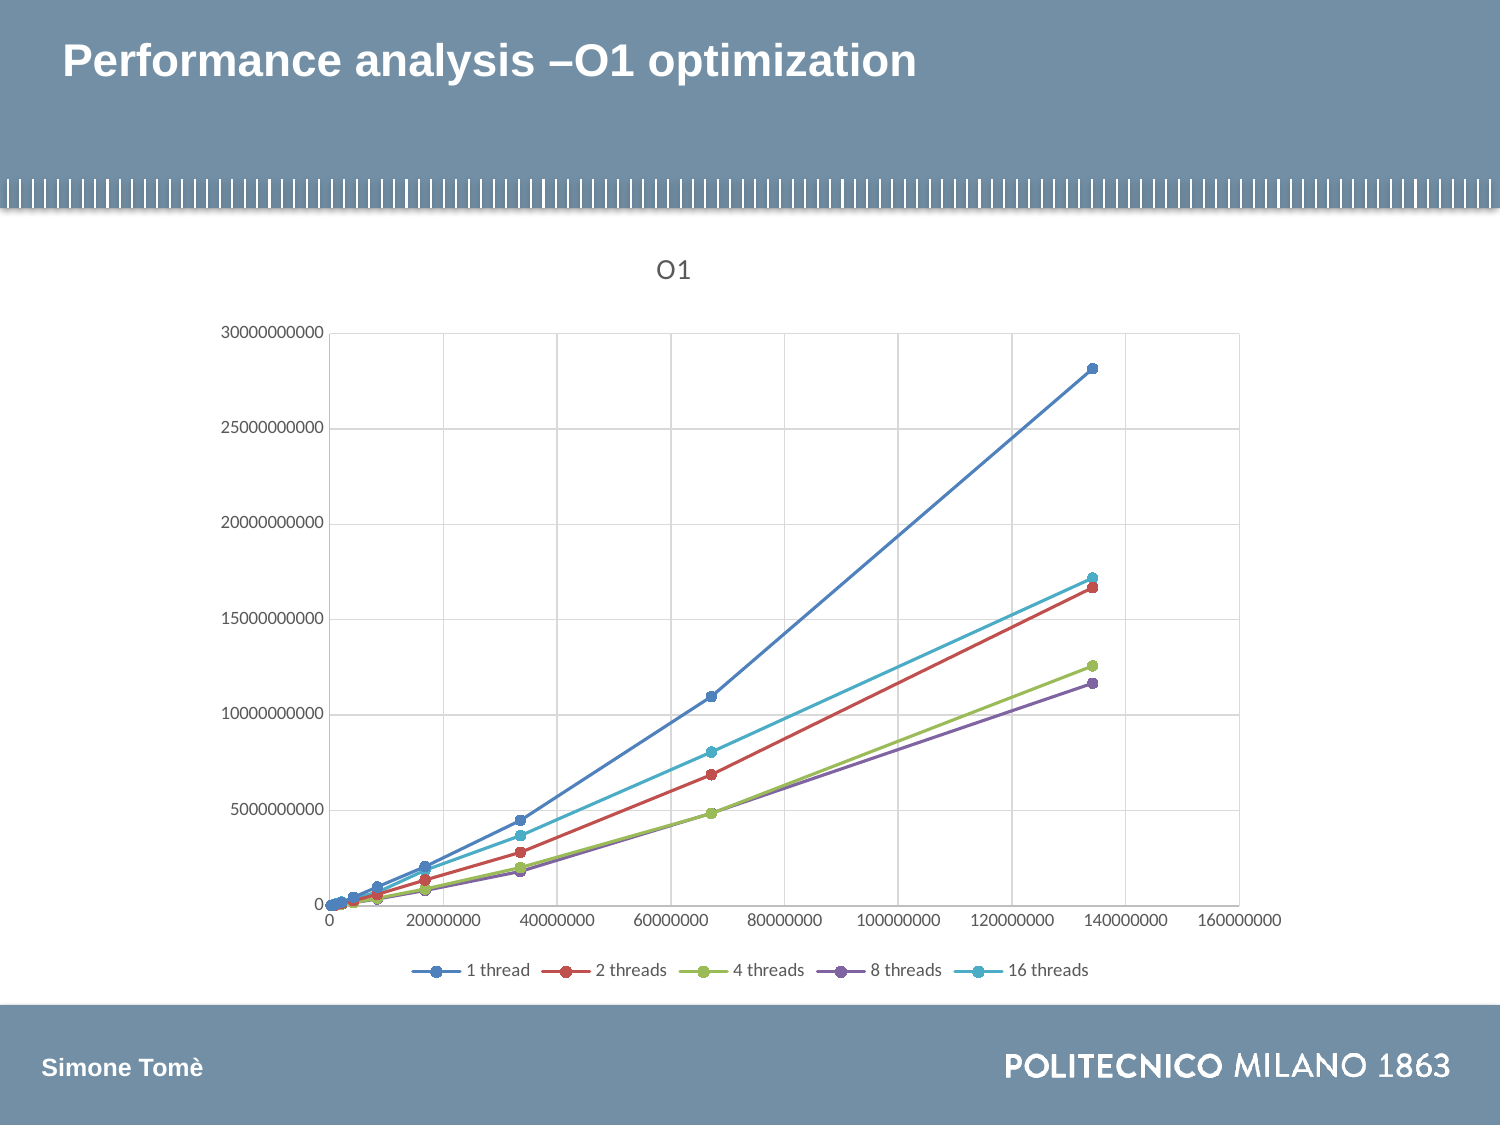

# Performance analysis –O1 optimization

### Chart: O1

| Category | 1 thread | 2 threads | 4 threads | 8 threads | 16 threads |
|---|---|---|---|---|---|